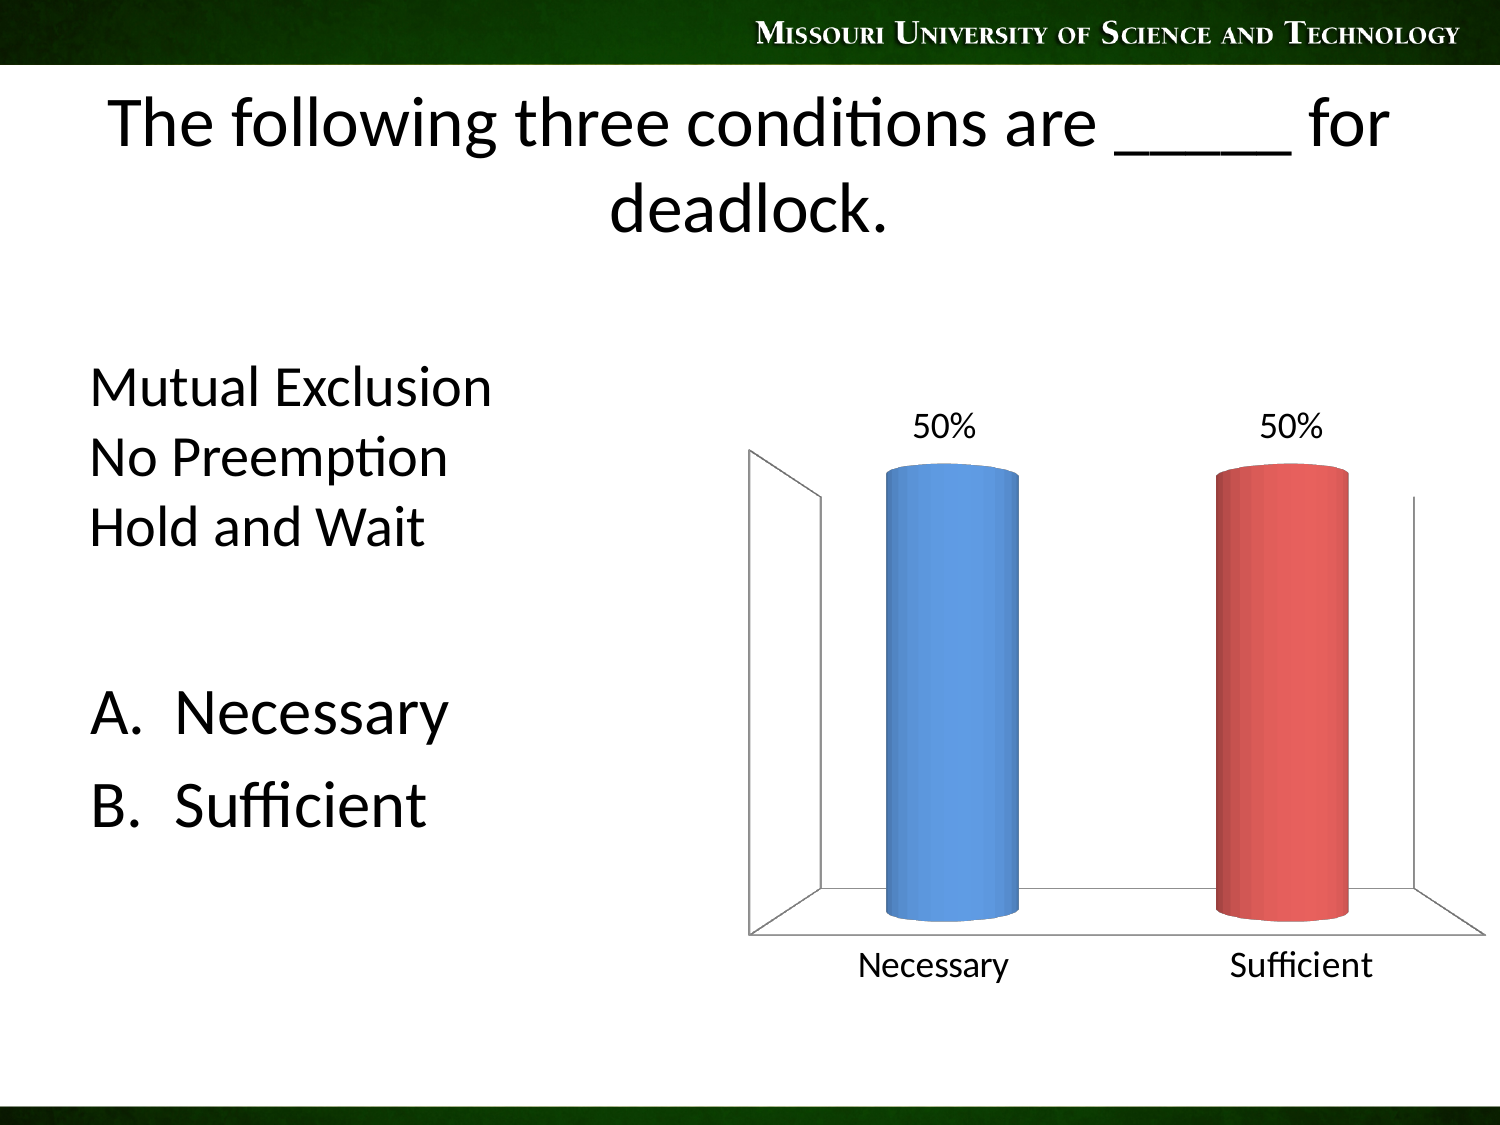

# The following three conditions are _____ for deadlock.
Mutual Exclusion
No Preemption
Hold and Wait

[unsupported chart]

Necessary
Sufficient